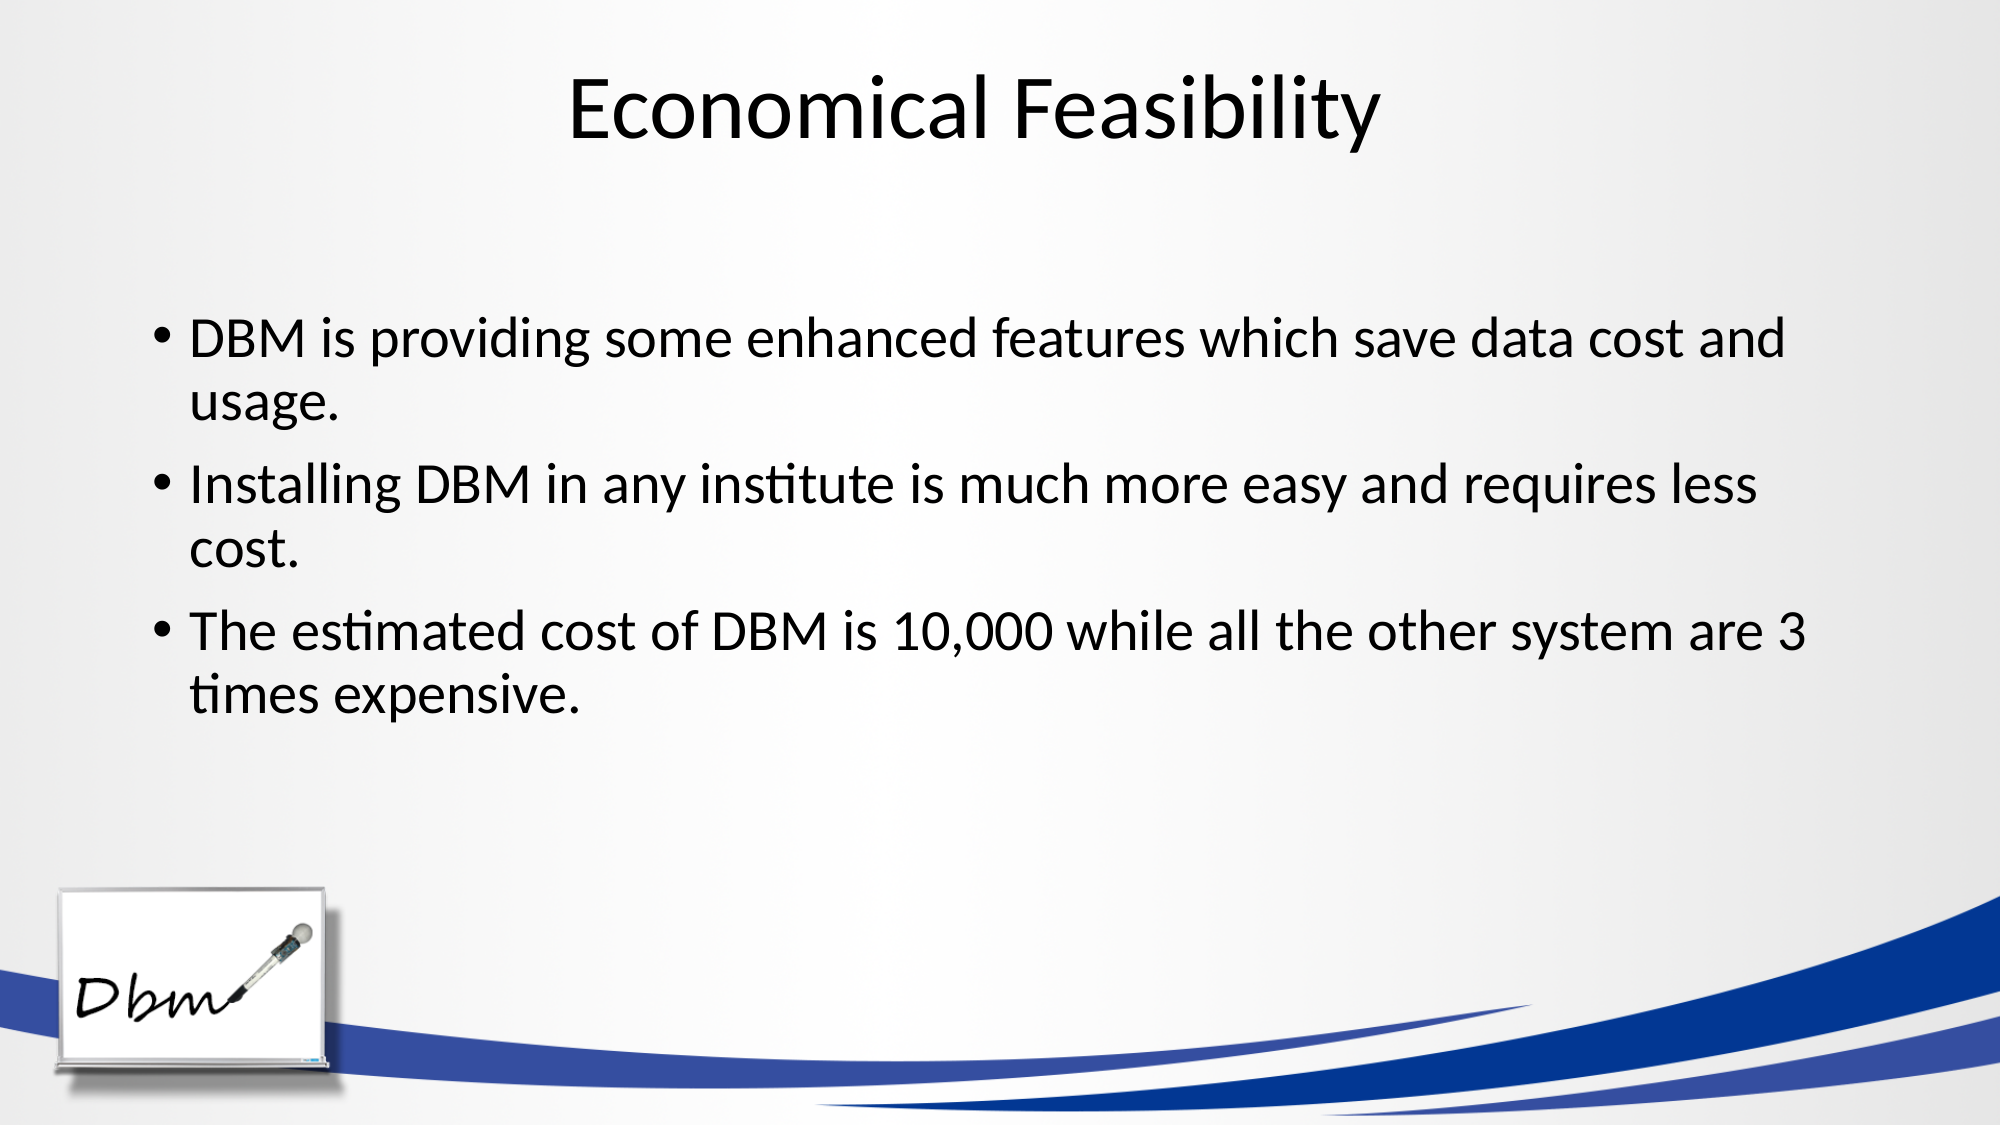

# Economical Feasibility
DBM is providing some enhanced features which save data cost and usage.
Installing DBM in any institute is much more easy and requires less cost.
The estimated cost of DBM is 10,000 while all the other system are 3 times expensive.